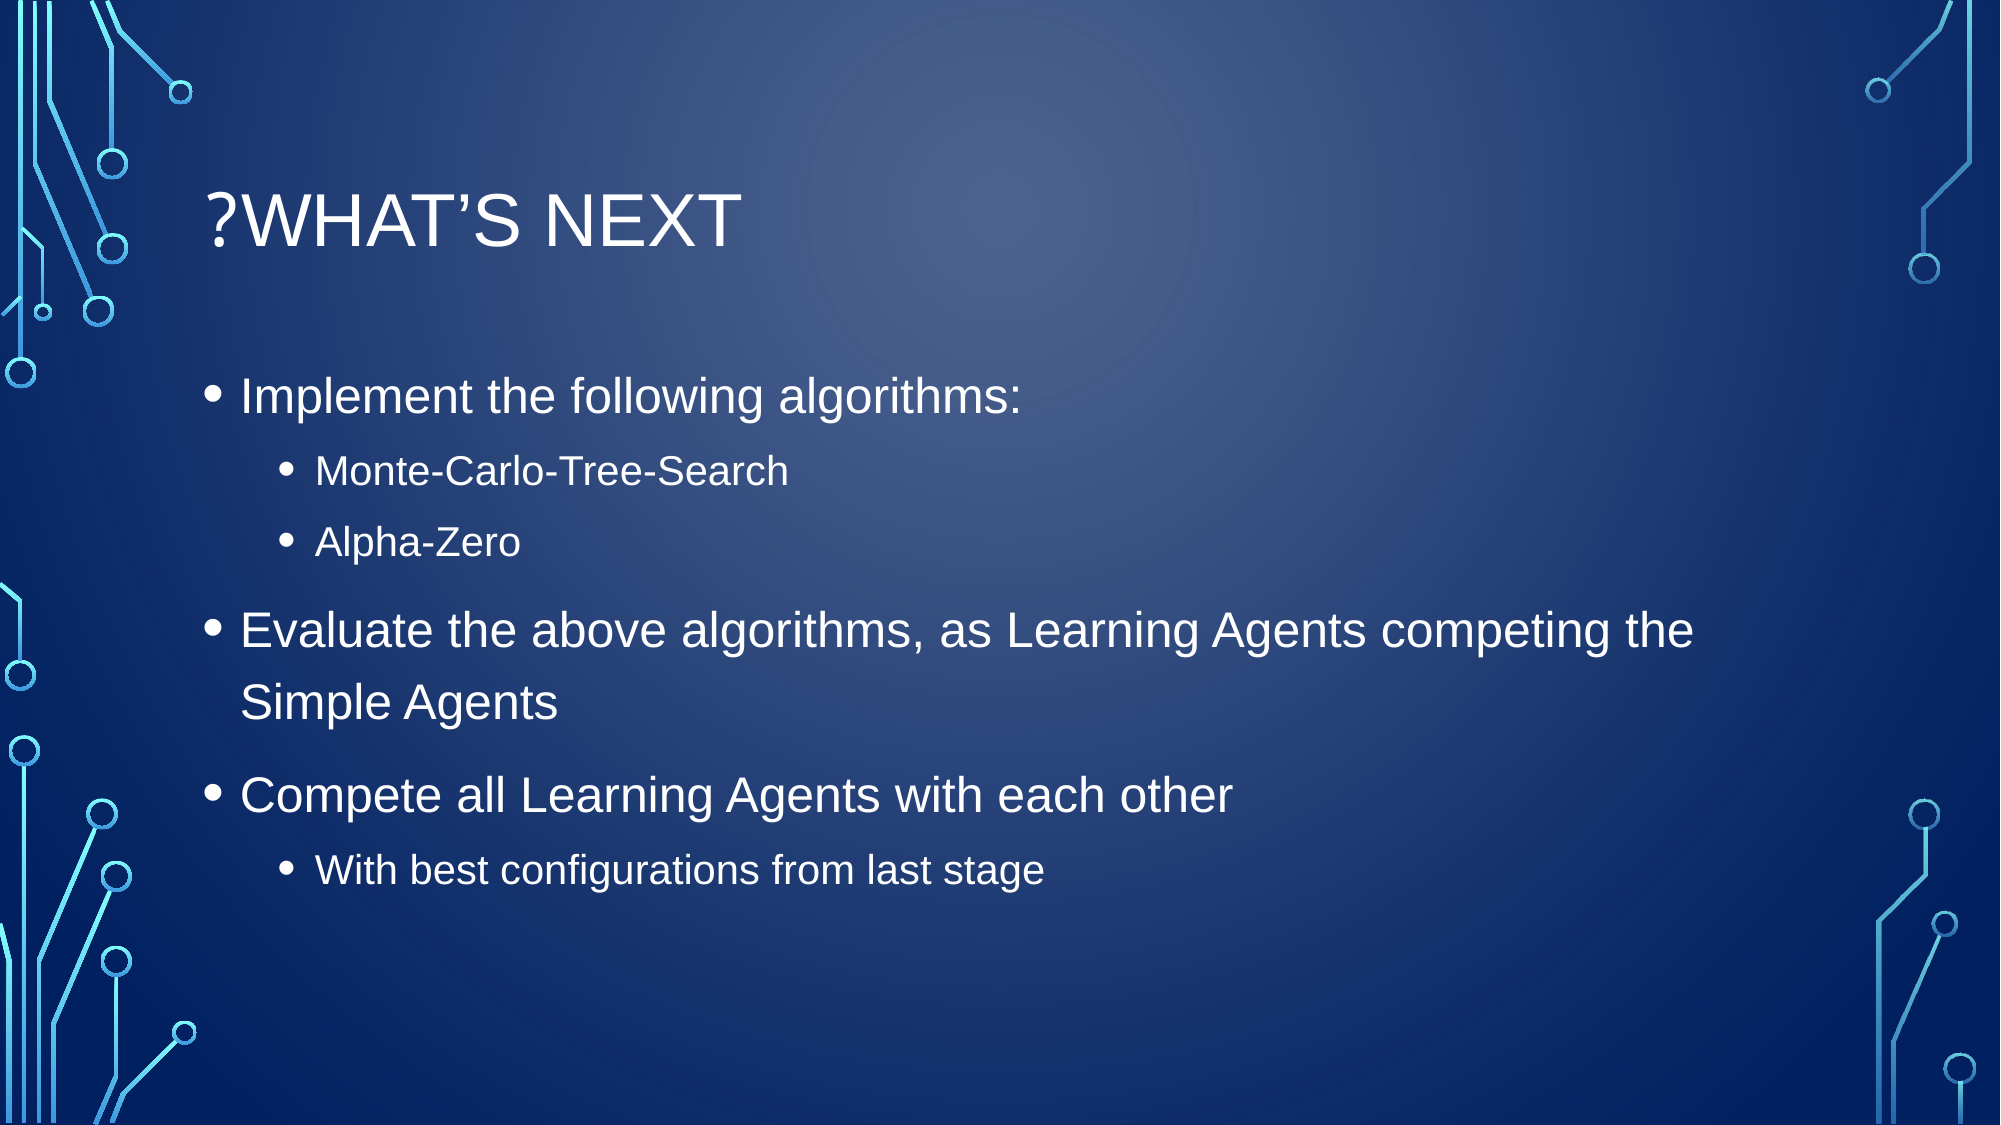

# What’s next?
Implement the following algorithms:
Monte-Carlo-Tree-Search
Alpha-Zero
Evaluate the above algorithms, as Learning Agents competing the Simple Agents
Compete all Learning Agents with each other
With best configurations from last stage